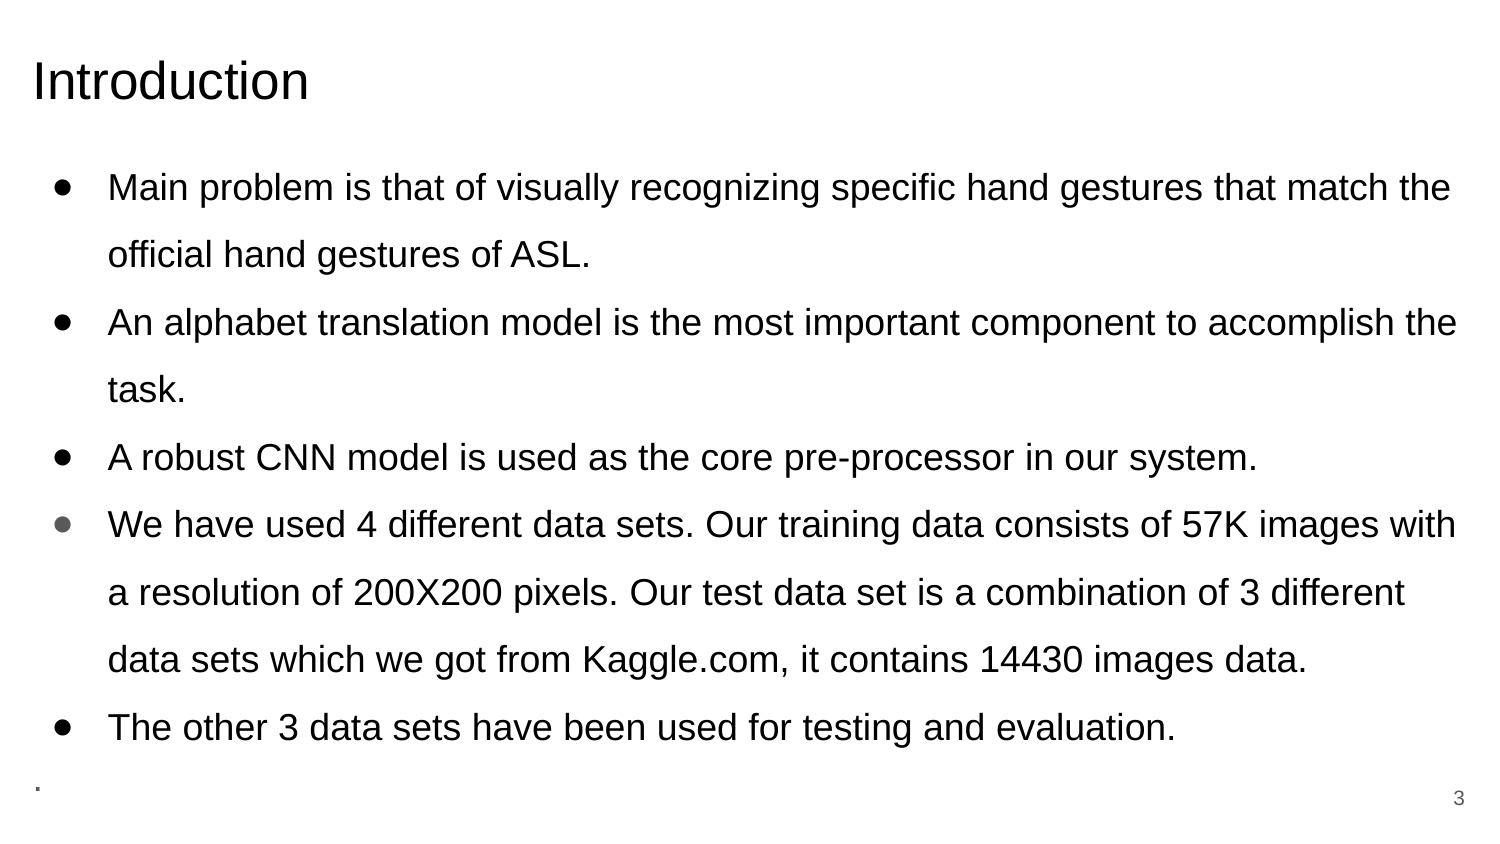

# Introduction
Main problem is that of visually recognizing specific hand gestures that match the official hand gestures of ASL.
An alphabet translation model is the most important component to accomplish the task.
A robust CNN model is used as the core pre-processor in our system.
We have used 4 different data sets. Our training data consists of 57K images with a resolution of 200X200 pixels. Our test data set is a combination of 3 different data sets which we got from Kaggle.com, it contains 14430 images data.
The other 3 data sets have been used for testing and evaluation.
.
3